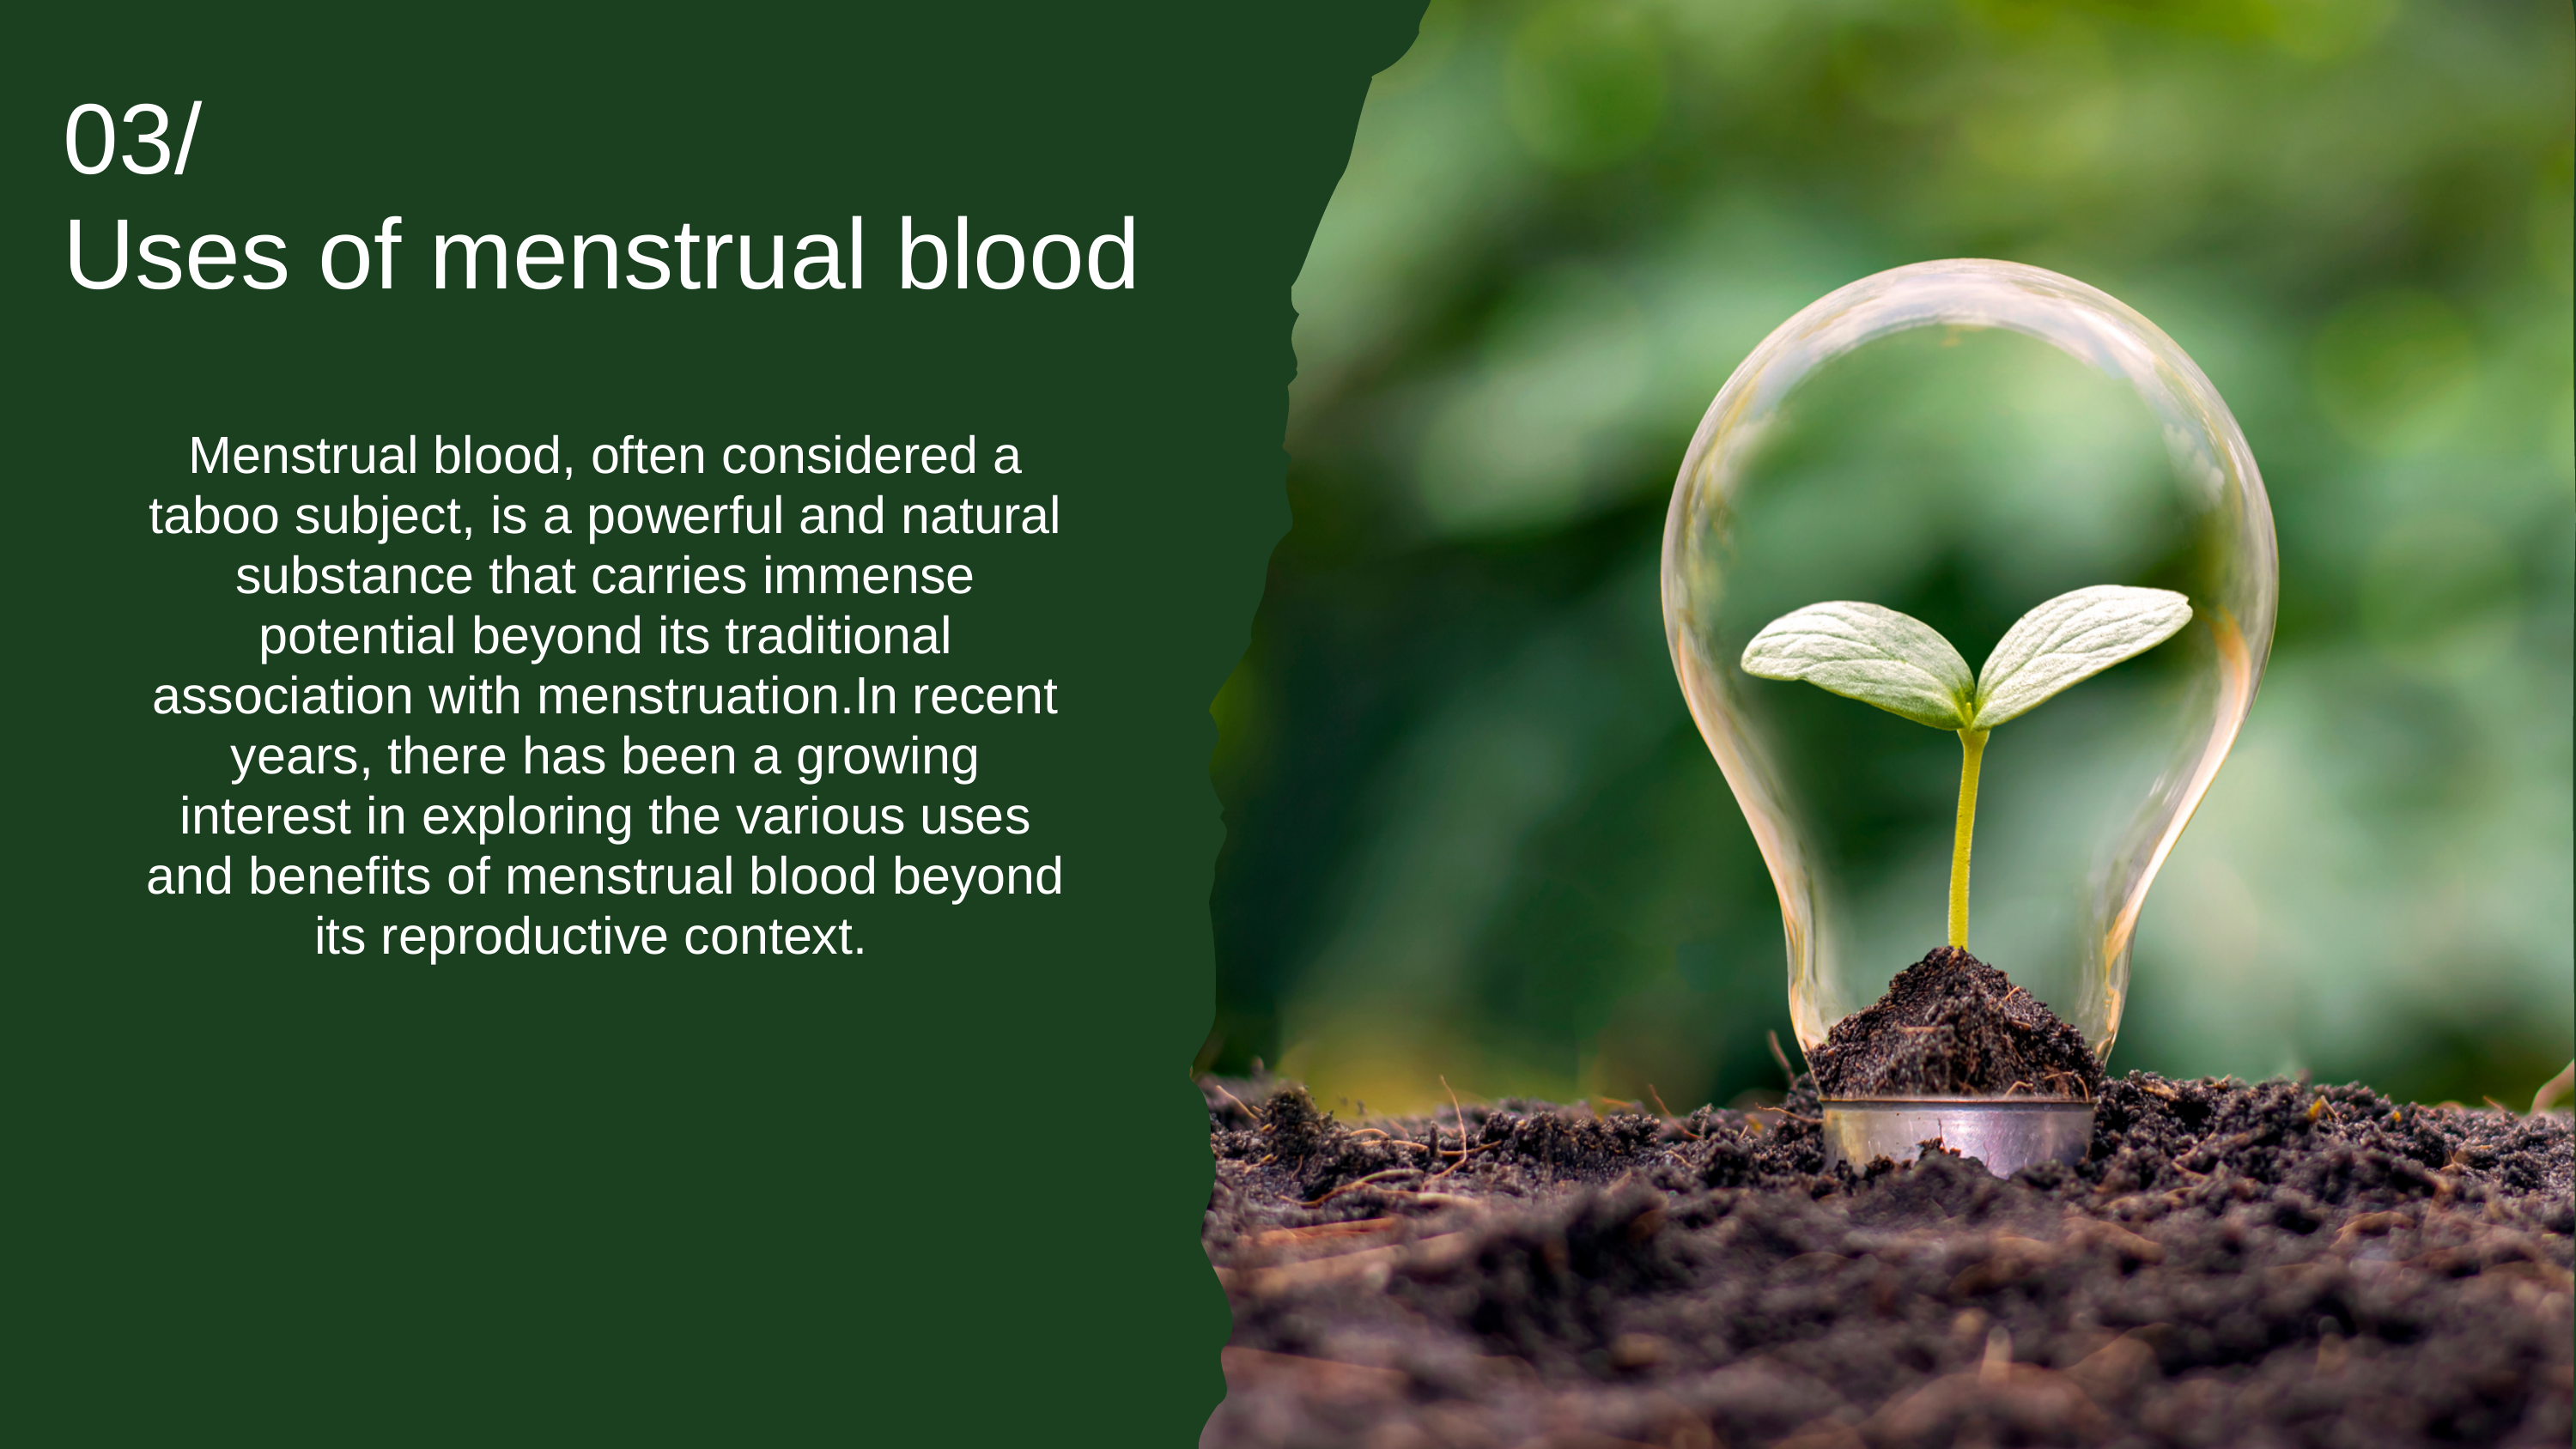

03/
Uses of menstrual blood

Menstrual blood, often considered a taboo subject, is a powerful and natural substance that carries immense potential beyond its traditional association with menstruation.In recent years, there has been a growing interest in exploring the various uses and benefits of menstrual blood beyond its reproductive context.